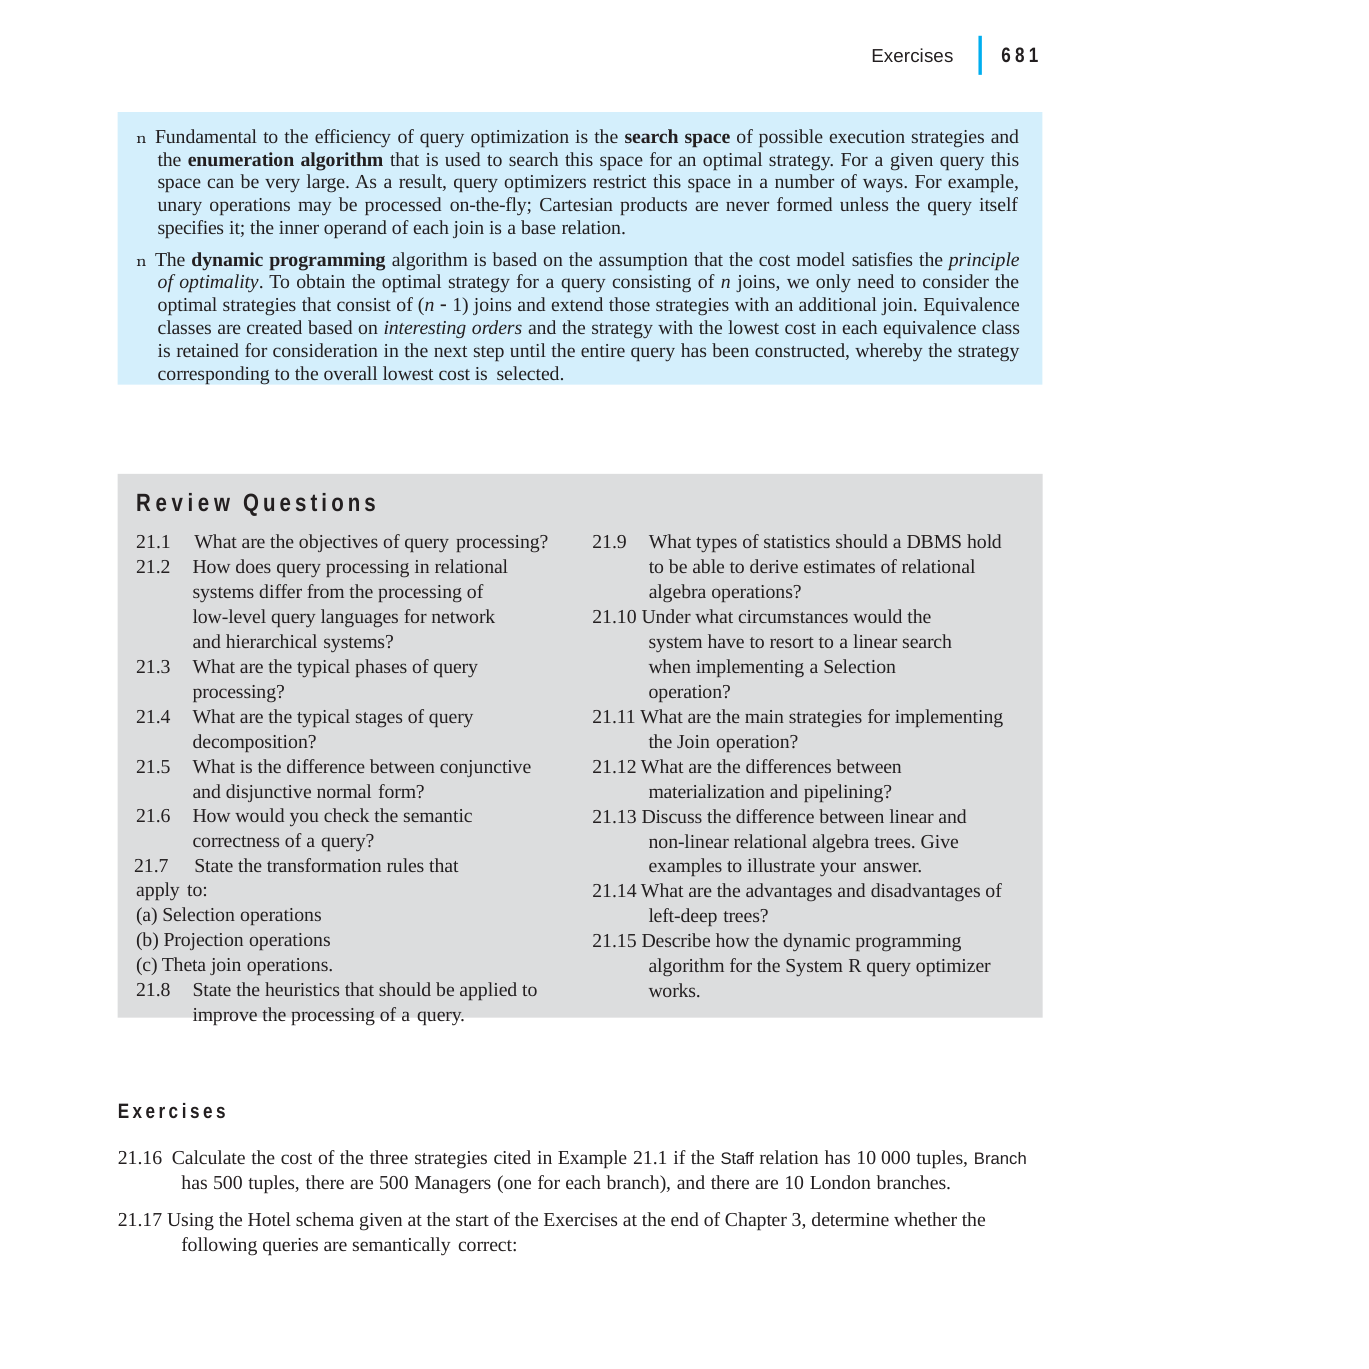

|
681
Exercises
n Fundamental to the efficiency of query optimization is the search space of possible execution strategies and  the enumeration algorithm that is used to search this space for an optimal strategy. For a given query this  space can be very large. As a result, query optimizers restrict this space in a number of ways. For example,  unary operations may be processed on-the-fly; Cartesian products are never formed unless the query itself  specifies it; the inner operand of each join is a base relation.
n The dynamic programming algorithm is based on the assumption that the cost model satisfies the principle  of optimality. To obtain the optimal strategy for a query consisting of n joins, we only need to consider the  optimal strategies that consist of (n − 1) joins and extend those strategies with an additional join. Equivalence  classes are created based on interesting orders and the strategy with the lowest cost in each equivalence class  is retained for consideration in the next step until the entire query has been constructed, whereby the strategy  corresponding to the overall lowest cost is selected.

Review Questions
21.9	What types of statistics should a DBMS hold  to be able to derive estimates of relational  algebra operations?
21.1	What are the objectives of query processing?
21.2	How does query processing in relational  systems differ from the processing of  low-level query languages for network  and hierarchical systems?
21.3	What are the typical phases of query  processing?
21.4	What are the typical stages of query  decomposition?
21.5	What is the difference between conjunctive  and disjunctive normal form?
21.6	How would you check the semantic  correctness of a query?
21.7	State the transformation rules that apply to:
(a) Selection operations
(b) Projection operations
(c) Theta join operations.
21.8	State the heuristics that should be applied to  improve the processing of a query.
21.10 Under what circumstances would the  system have to resort to a linear search  when implementing a Selection  operation?
21.11 What are the main strategies for implementing  the Join operation?
21.12 What are the differences between  materialization and pipelining?
21.13 Discuss the difference between linear and  non-linear relational algebra trees. Give  examples to illustrate your answer.
21.14 What are the advantages and disadvantages of  left-deep trees?
21.15 Describe how the dynamic programming  algorithm for the System R query optimizer  works.
Exercises
21.16 Calculate the cost of the three strategies cited in Example 21.1 if the Staff relation has 10 000 tuples, Branch
has 500 tuples, there are 500 Managers (one for each branch), and there are 10 London branches.
21.17 Using the Hotel schema given at the start of the Exercises at the end of Chapter 3, determine whether the  following queries are semantically correct: